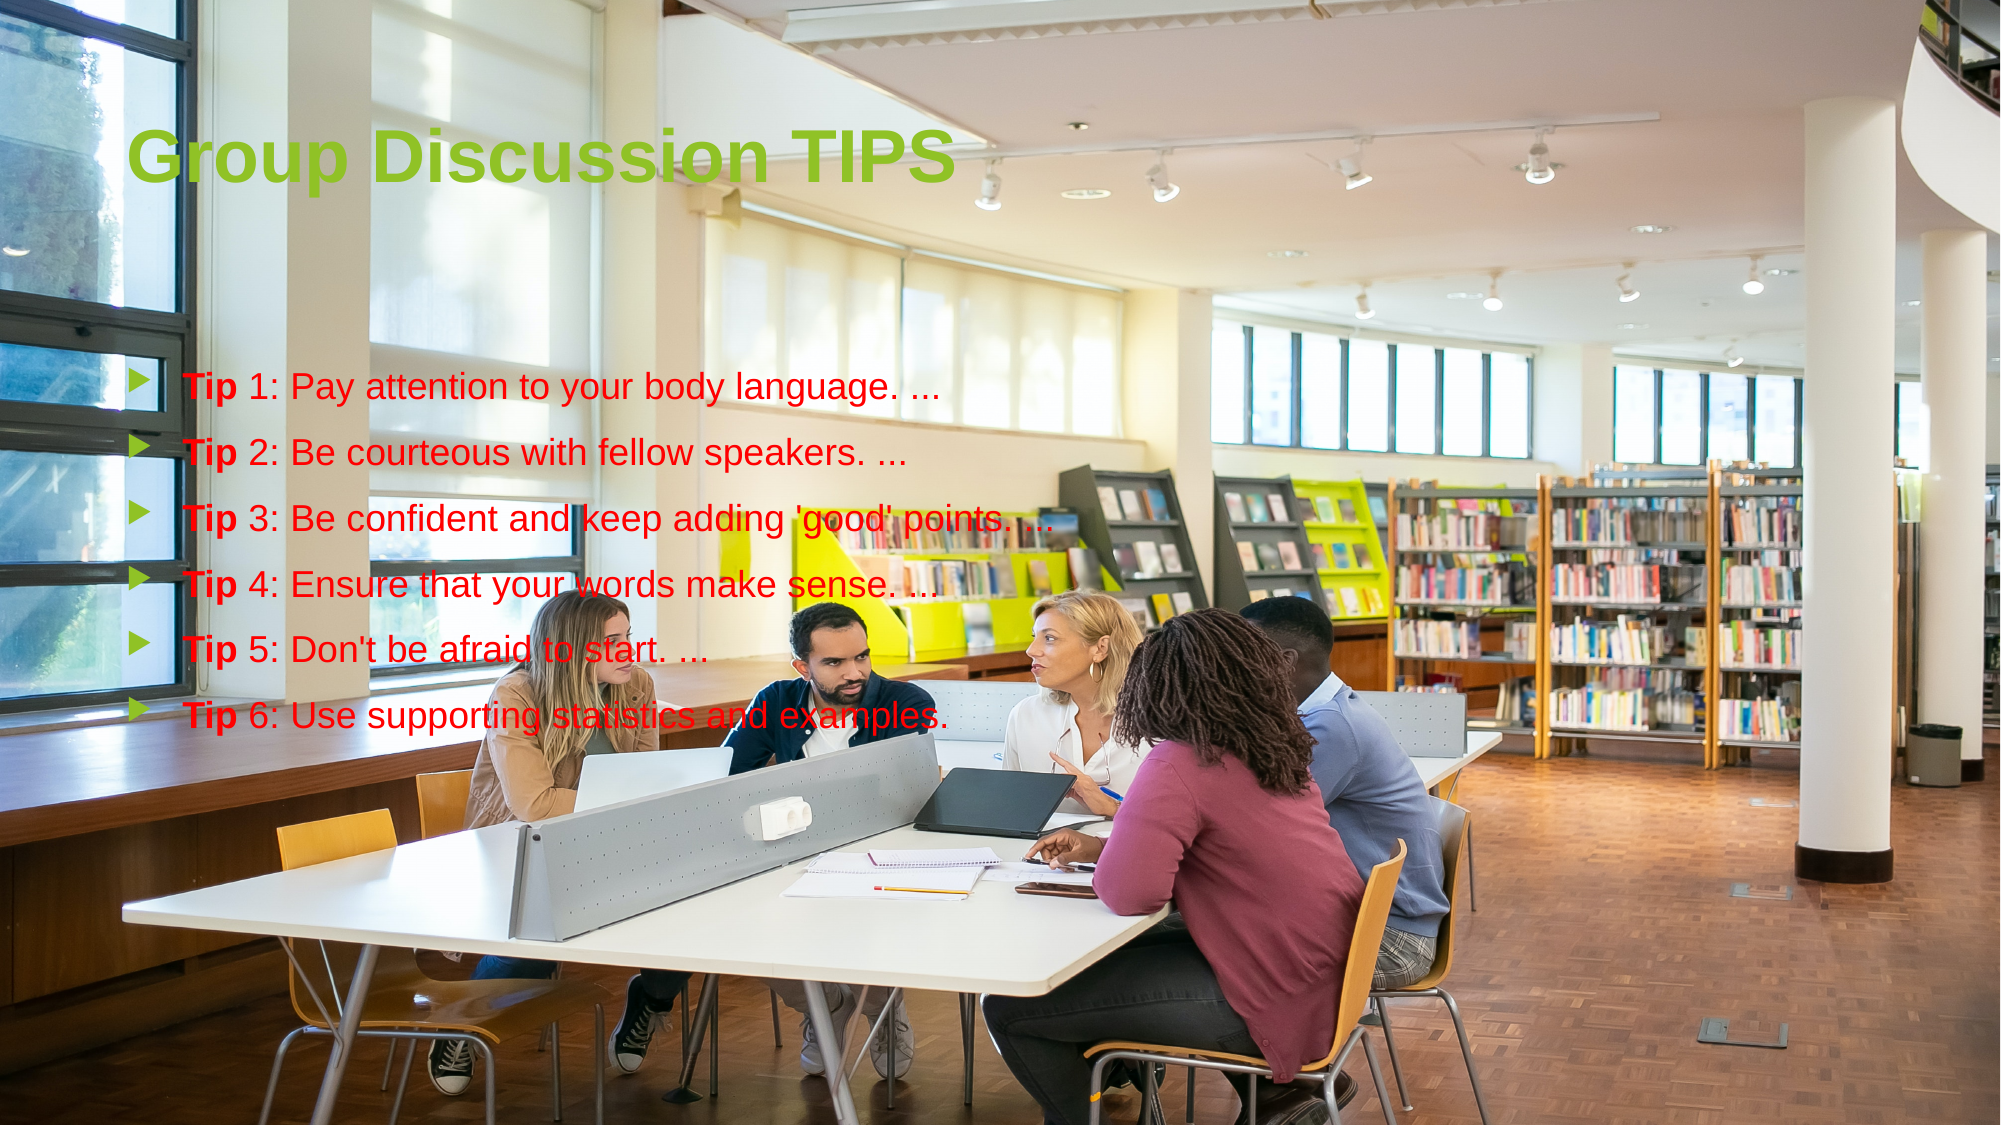

# Group Discussion TIPS
Tip 1: Pay attention to your body language. ...
Tip 2: Be courteous with fellow speakers. ...
Tip 3: Be confident and keep adding 'good' points. ...
Tip 4: Ensure that your words make sense. ...
Tip 5: Don't be afraid to start. ...
Tip 6: Use supporting statistics and examples.